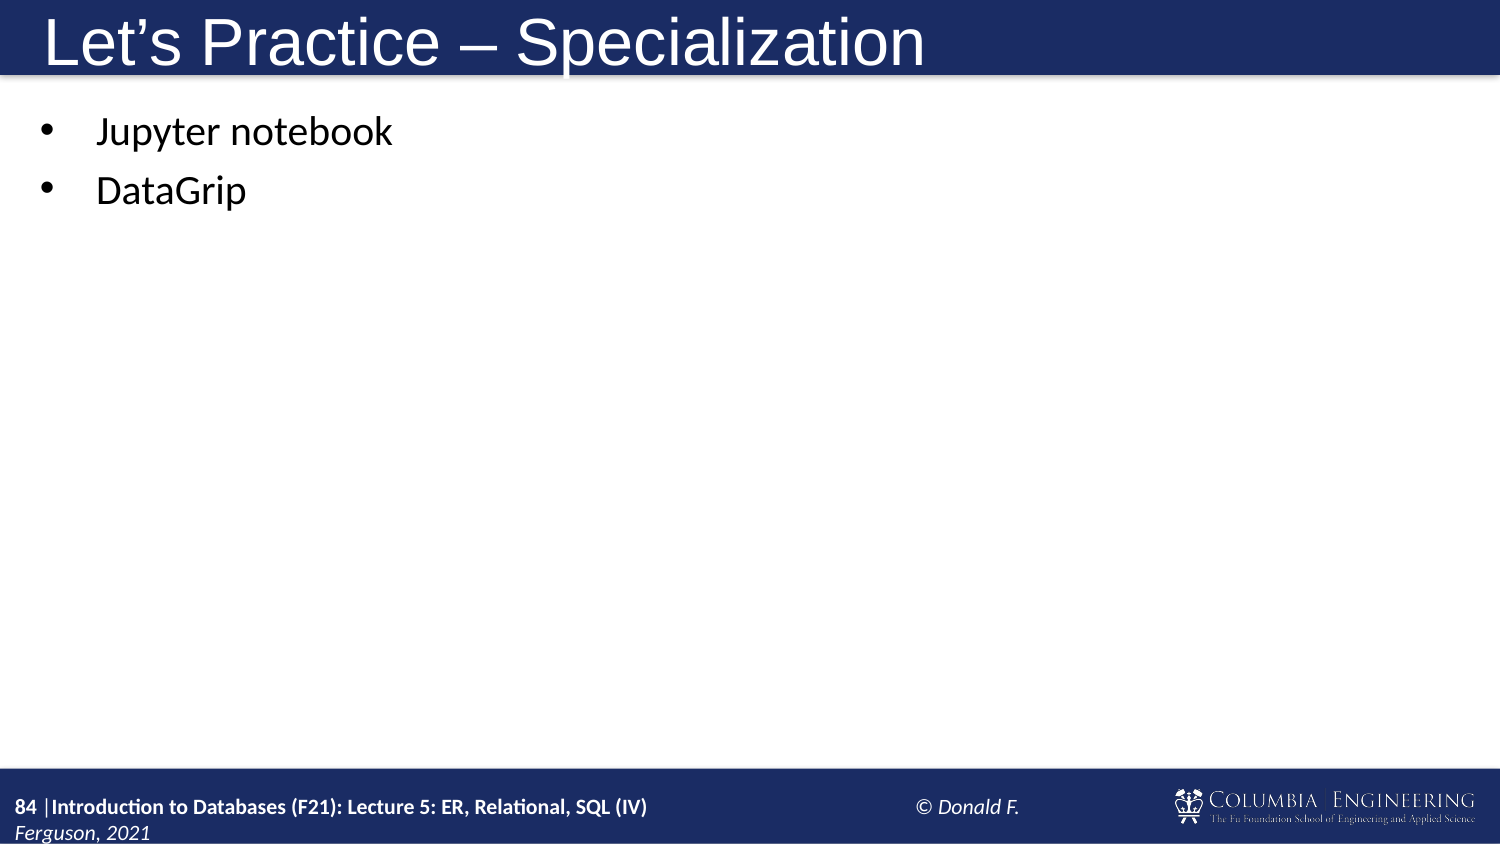

# Let’s Practice – Specialization
Jupyter notebook
DataGrip